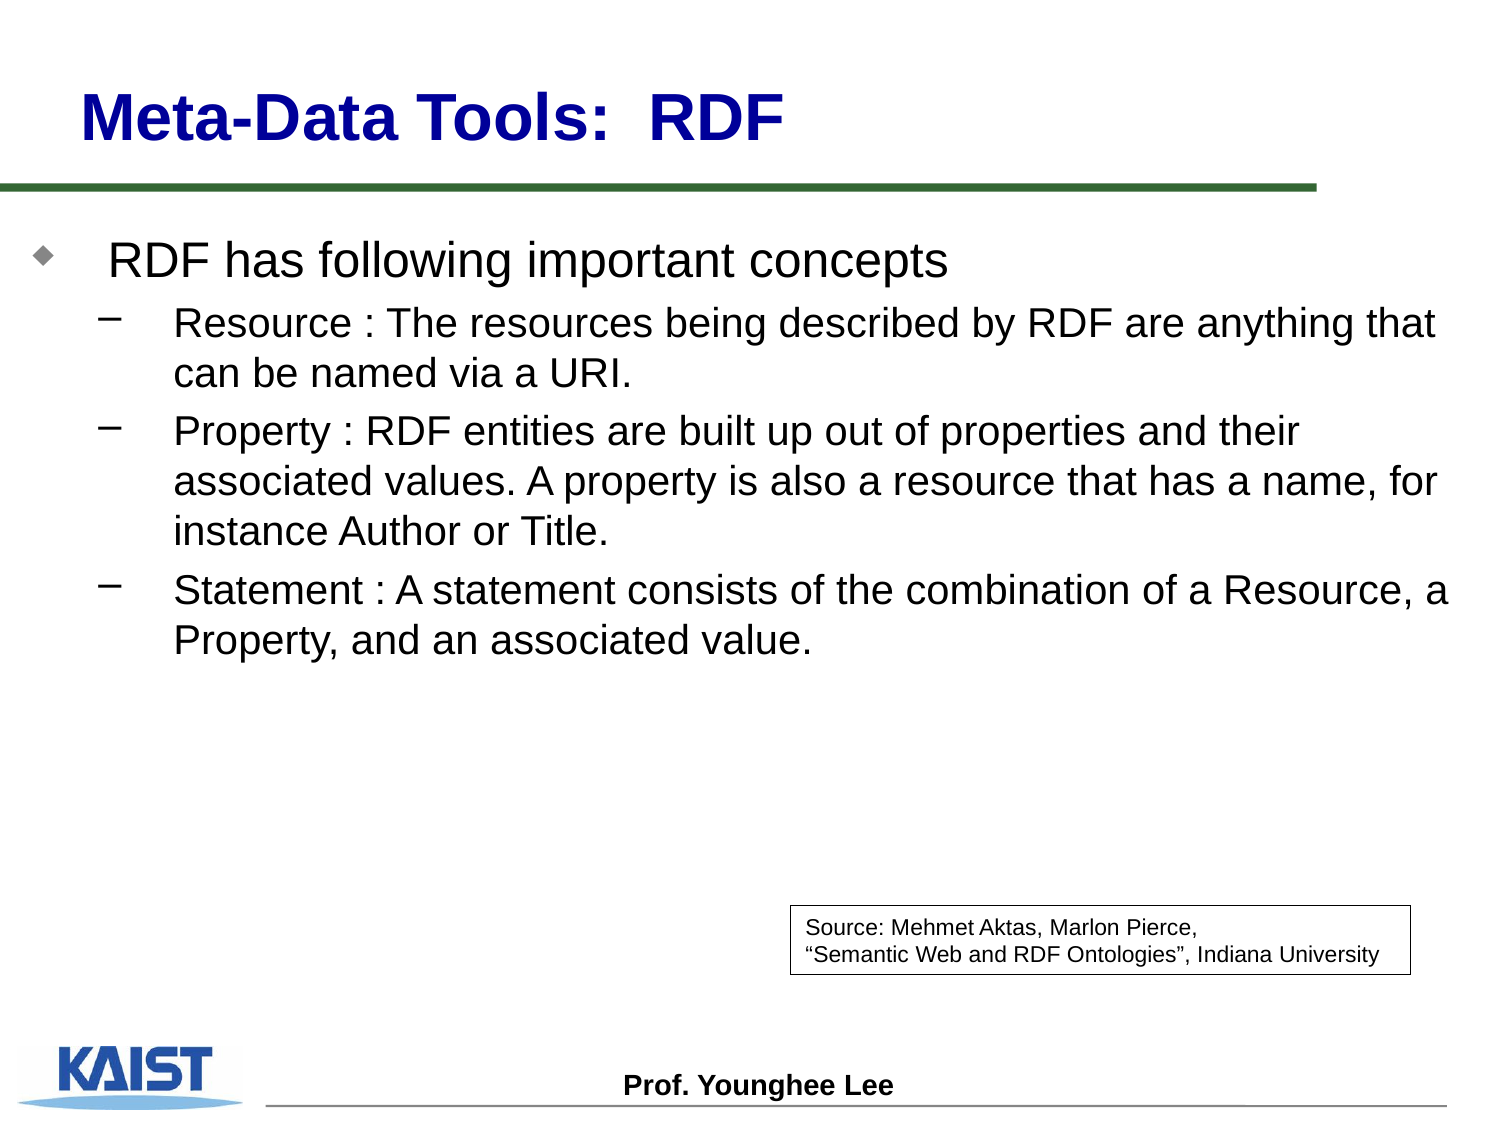

# Meta-Data Tools:  RDF
RDF has following important concepts
Resource : The resources being described by RDF are anything that can be named via a URI.
Property : RDF entities are built up out of properties and their associated values. A property is also a resource that has a name, for instance Author or Title.
Statement : A statement consists of the combination of a Resource, a Property, and an associated value.

Source: Mehmet Aktas, Marlon Pierce,
“Semantic Web and RDF Ontologies”, Indiana University